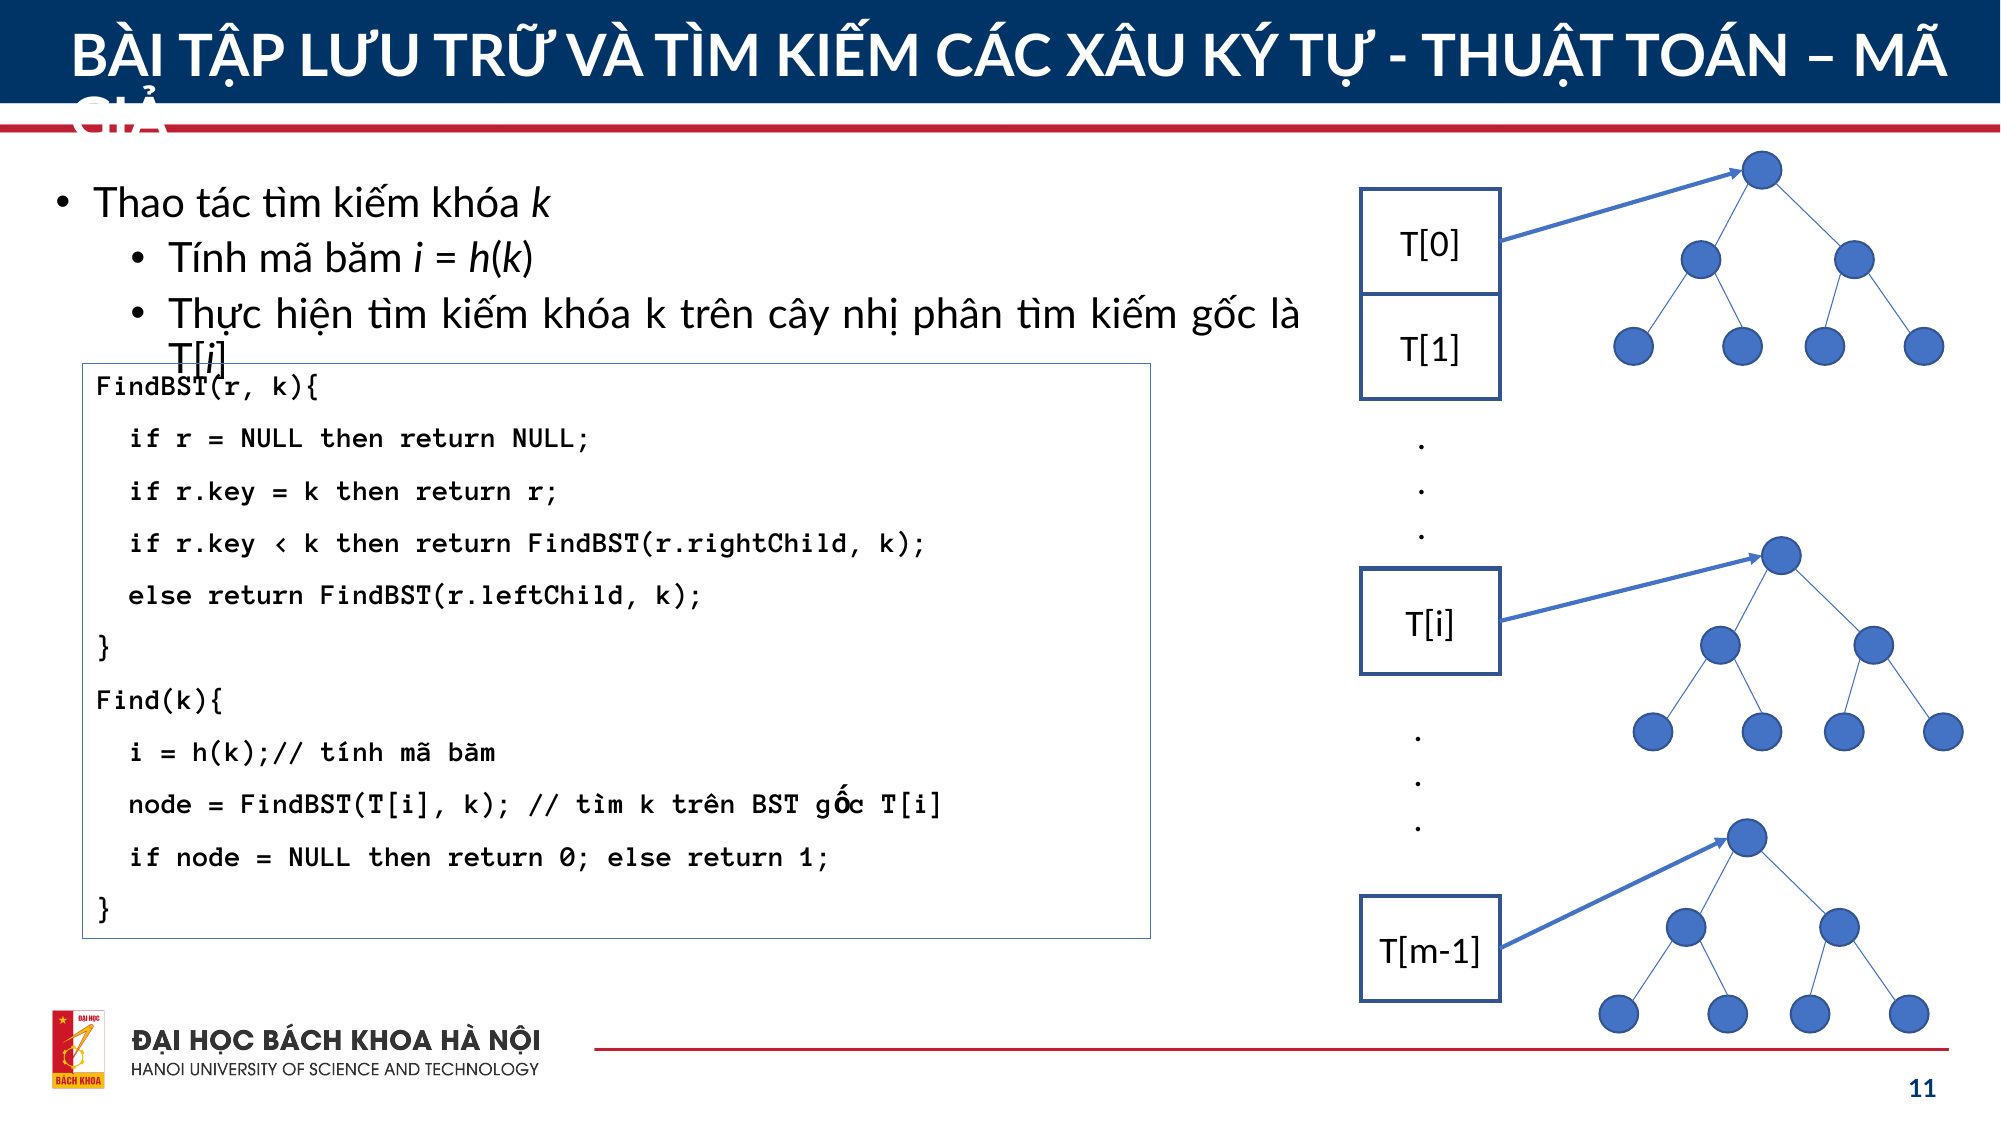

# BÀI TẬP LƯU TRỮ VÀ TÌM KIẾM CÁC XÂU KÝ TỰ - THUẬT TOÁN – MÃ GIẢ

Thao tác tìm kiếm khóa k
Tính mã băm i = h(k)
Thực hiện tìm kiếm khóa k trên cây nhị phân tìm kiếm gốc là T[i]
T[0]

T[1]

FindBST(r, k){
  if r = NULL then return NULL;
  if r.key = k then return r;
  if r.key < k then return FindBST(r.rightChild, k);
  else return FindBST(r.leftChild, k);
}
Find(k){
  i = h(k);// tính mã băm
  node = FindBST(T[i], k); // tìm k trên BST gốc T[i]
  if node = NULL then return 0; else return 1;
}
.
.
.

T[i]

.
.
.

T[m-1]

11